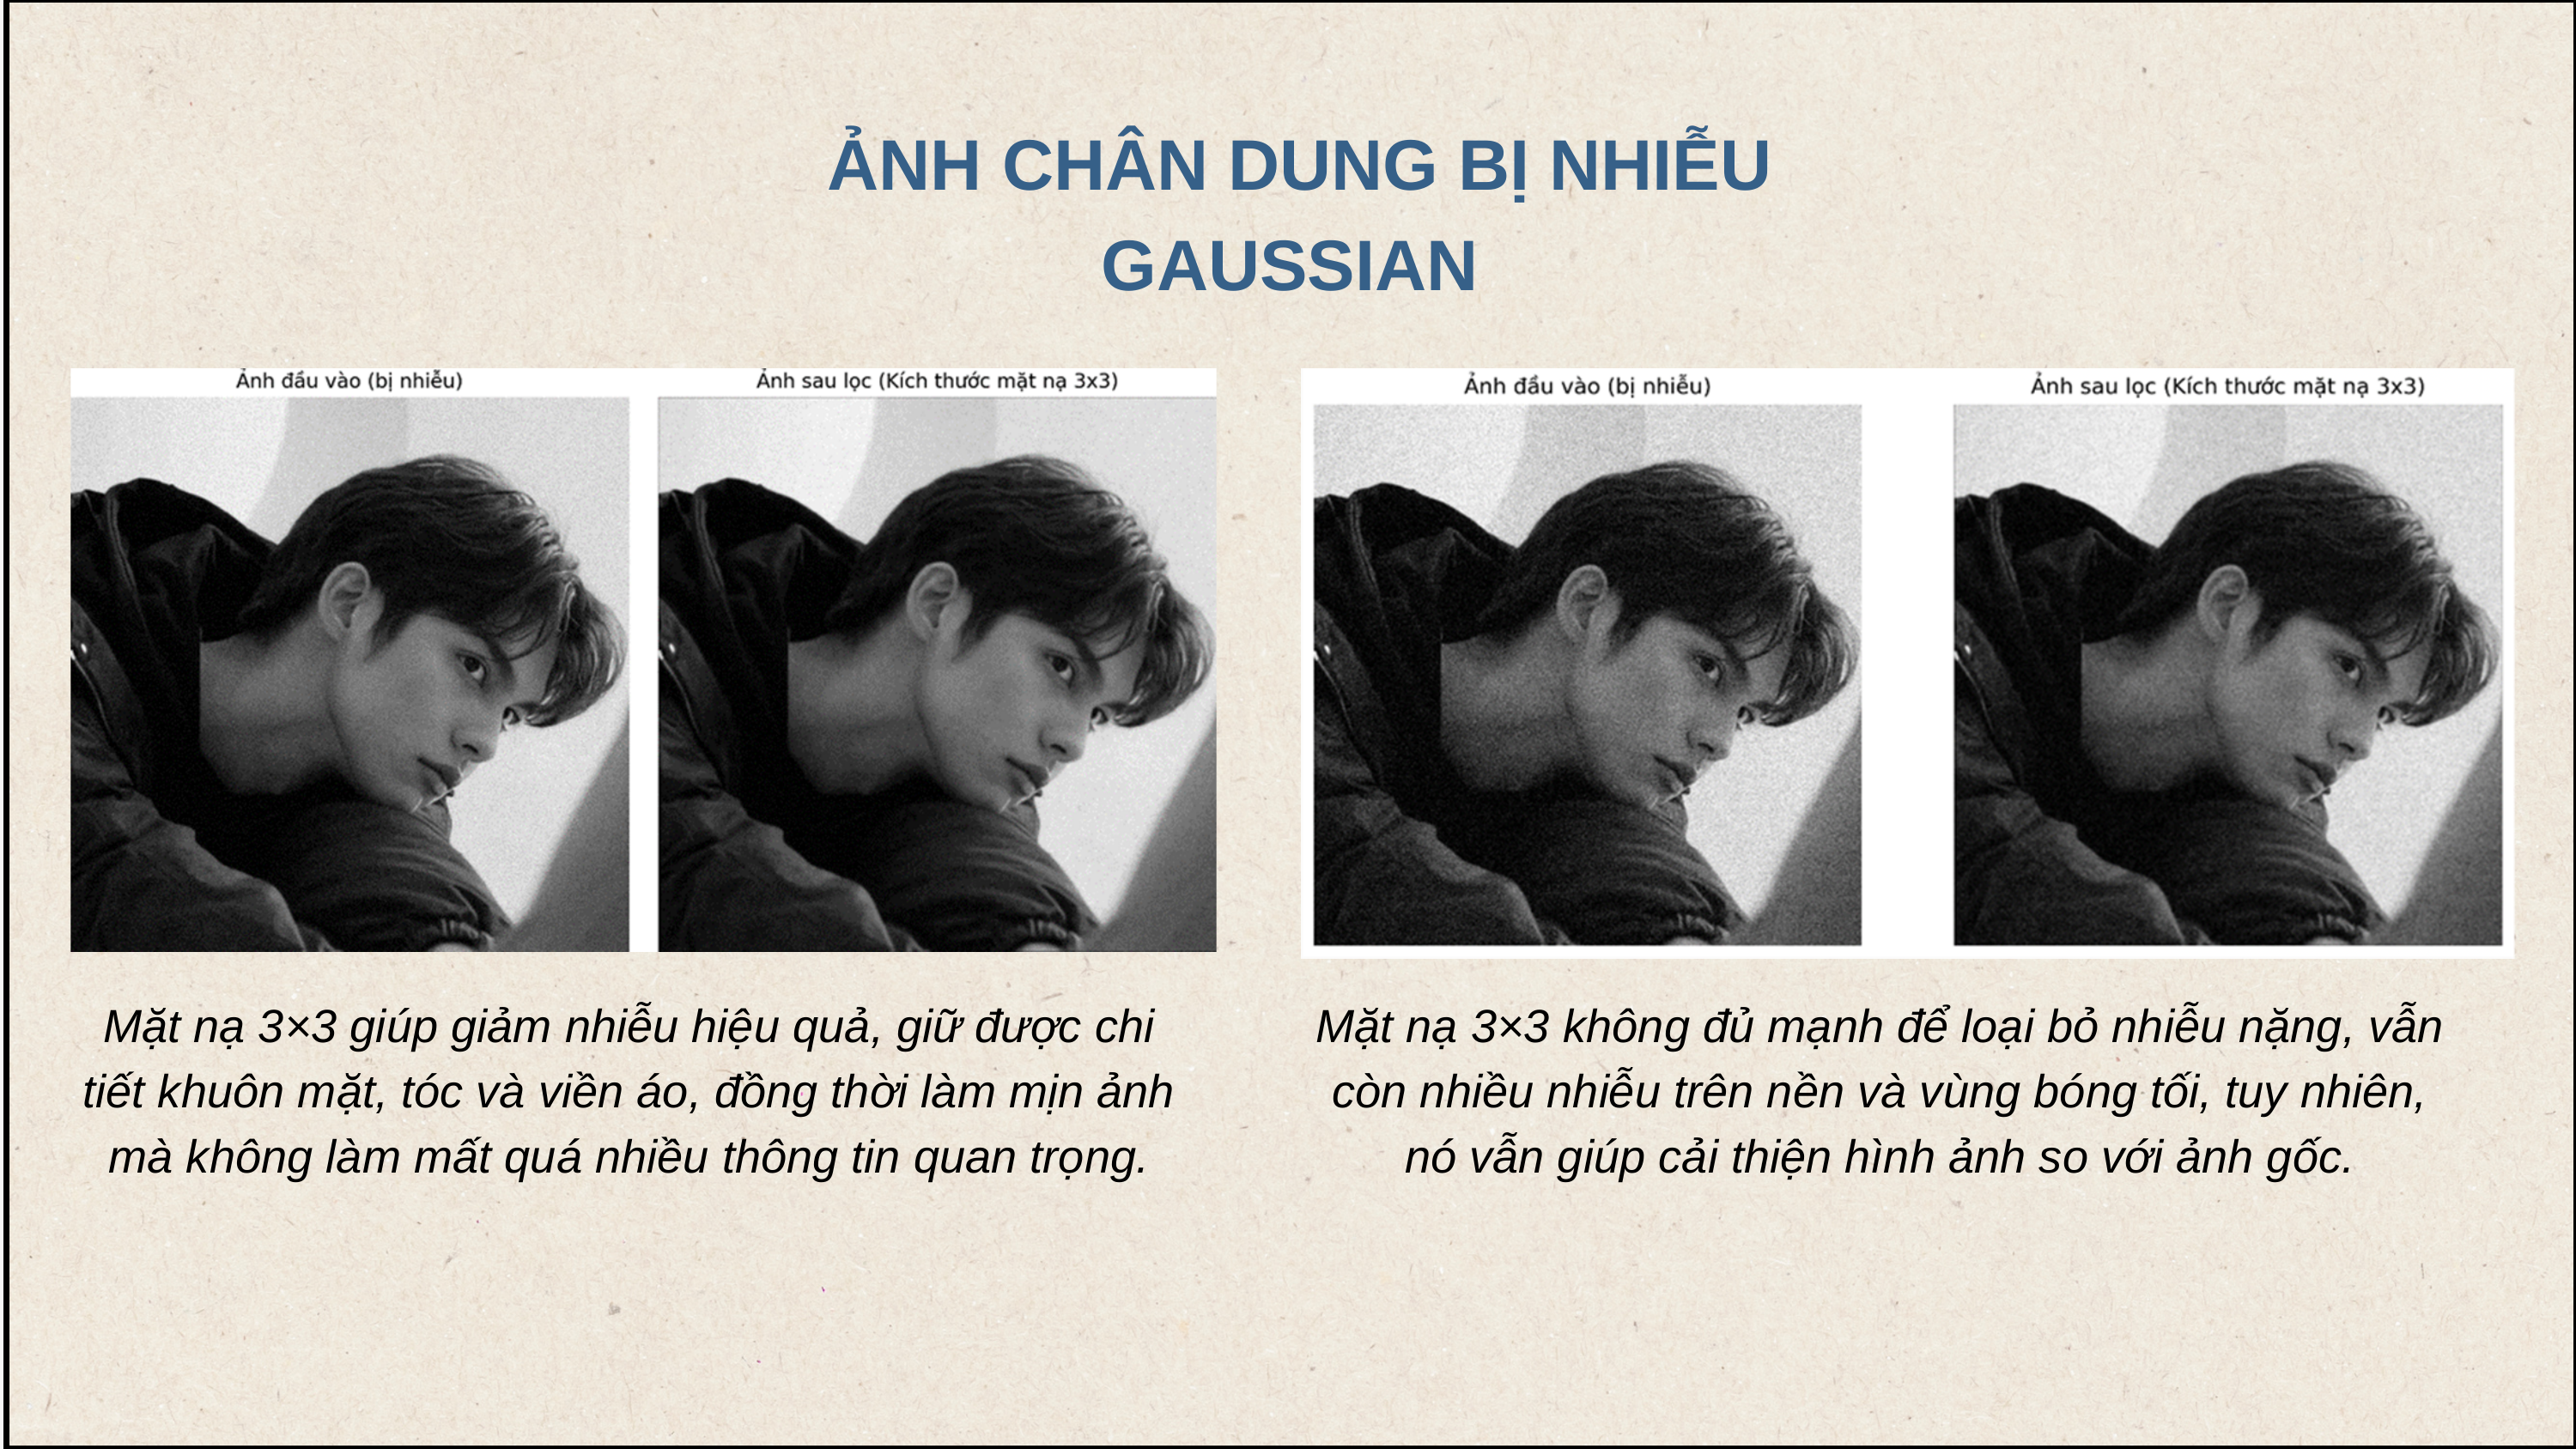

ẢNH CHÂN DUNG BỊ NHIỄU GAUSSIAN

Mặt nạ 3×3 giúp giảm nhiễu hiệu quả, giữ được chi tiết khuôn mặt, tóc và viền áo, đồng thời làm mịn ảnh mà không làm mất quá nhiều thông tin quan trọng.
Mặt nạ 3×3 không đủ mạnh để loại bỏ nhiễu nặng, vẫn còn nhiều nhiễu trên nền và vùng bóng tối, tuy nhiên, nó vẫn giúp cải thiện hình ảnh so với ảnh gốc.